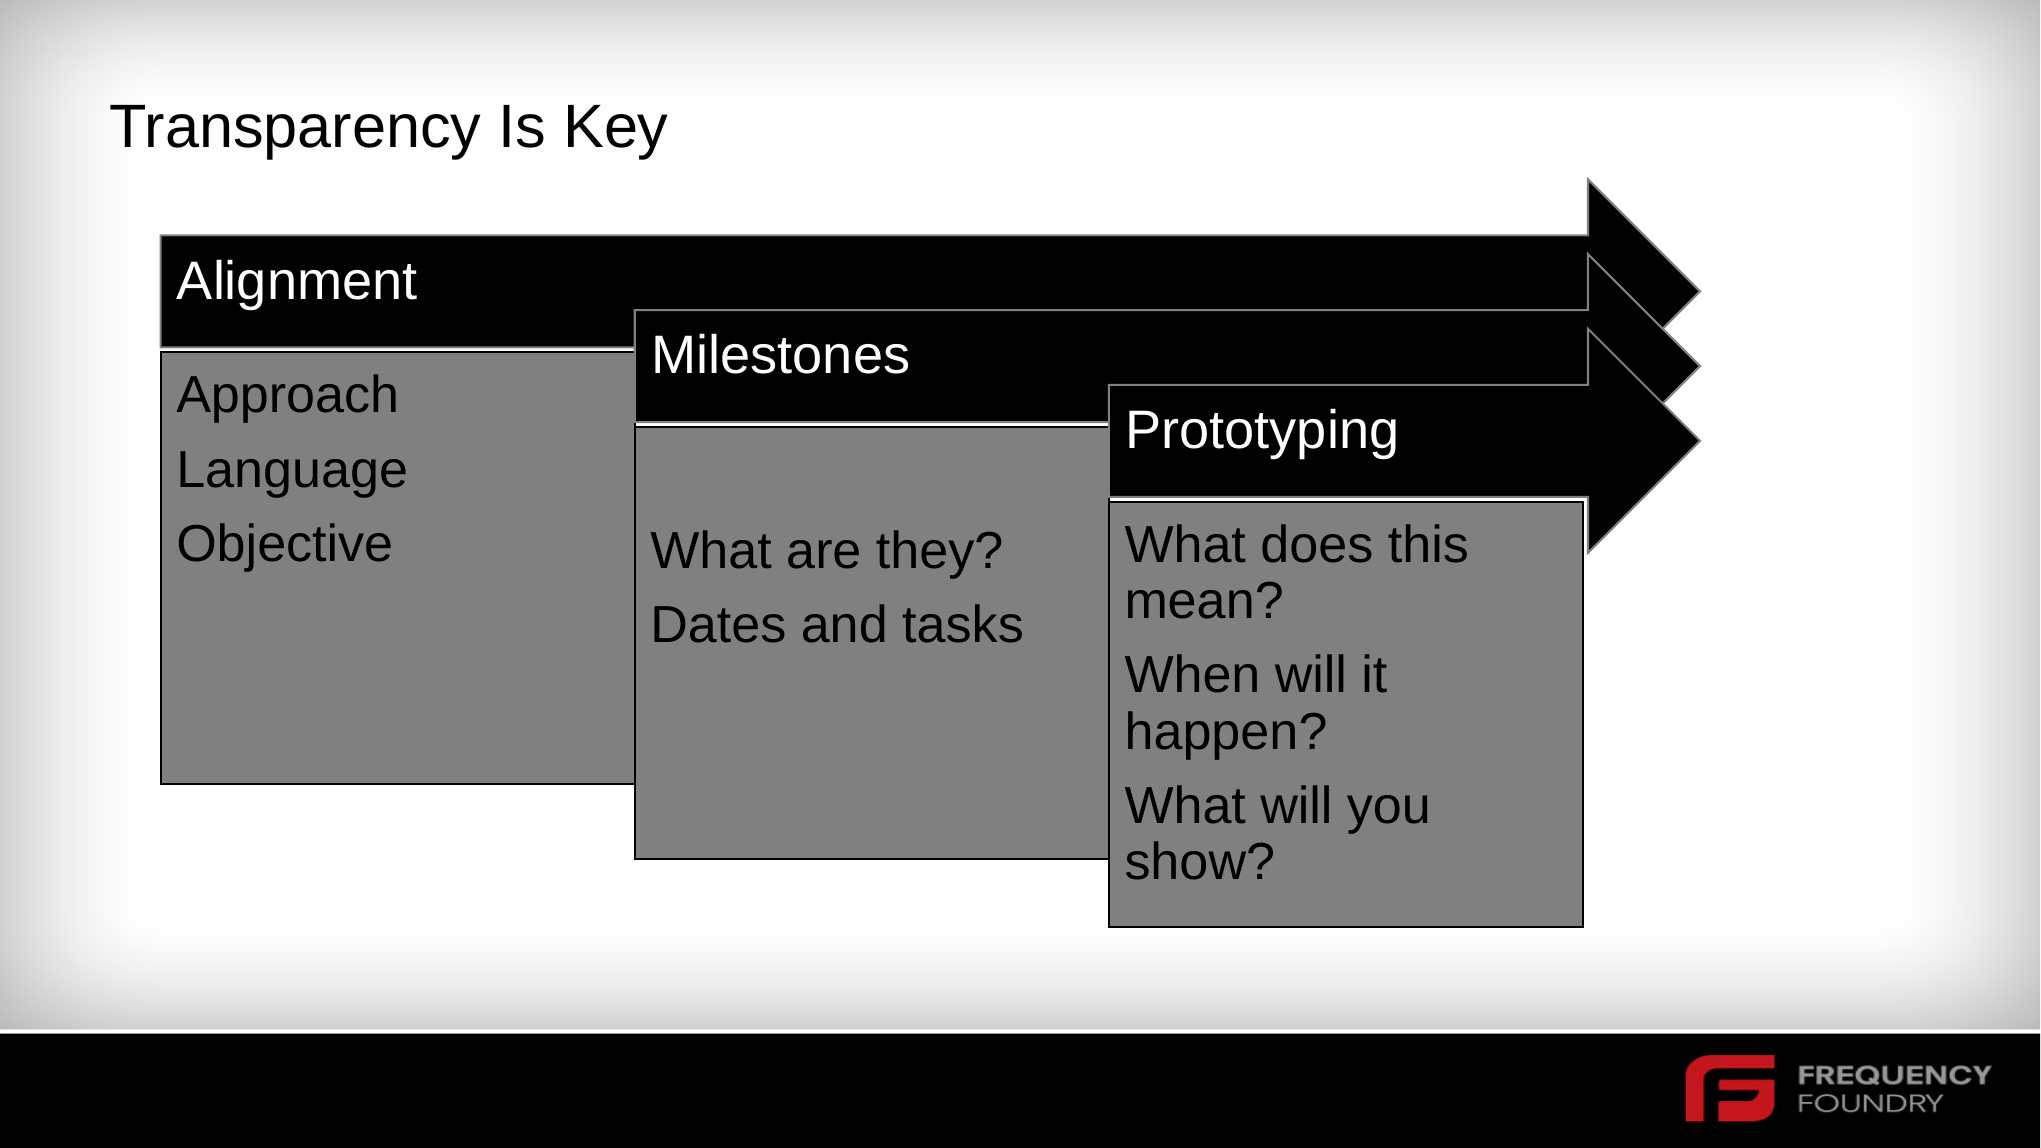

# Transparency Is Key
Alignment
Approach
Language
Objective
Milestones

What are they?
Dates and tasks
Prototyping
What does this mean?
When will it happen?
What will you show?